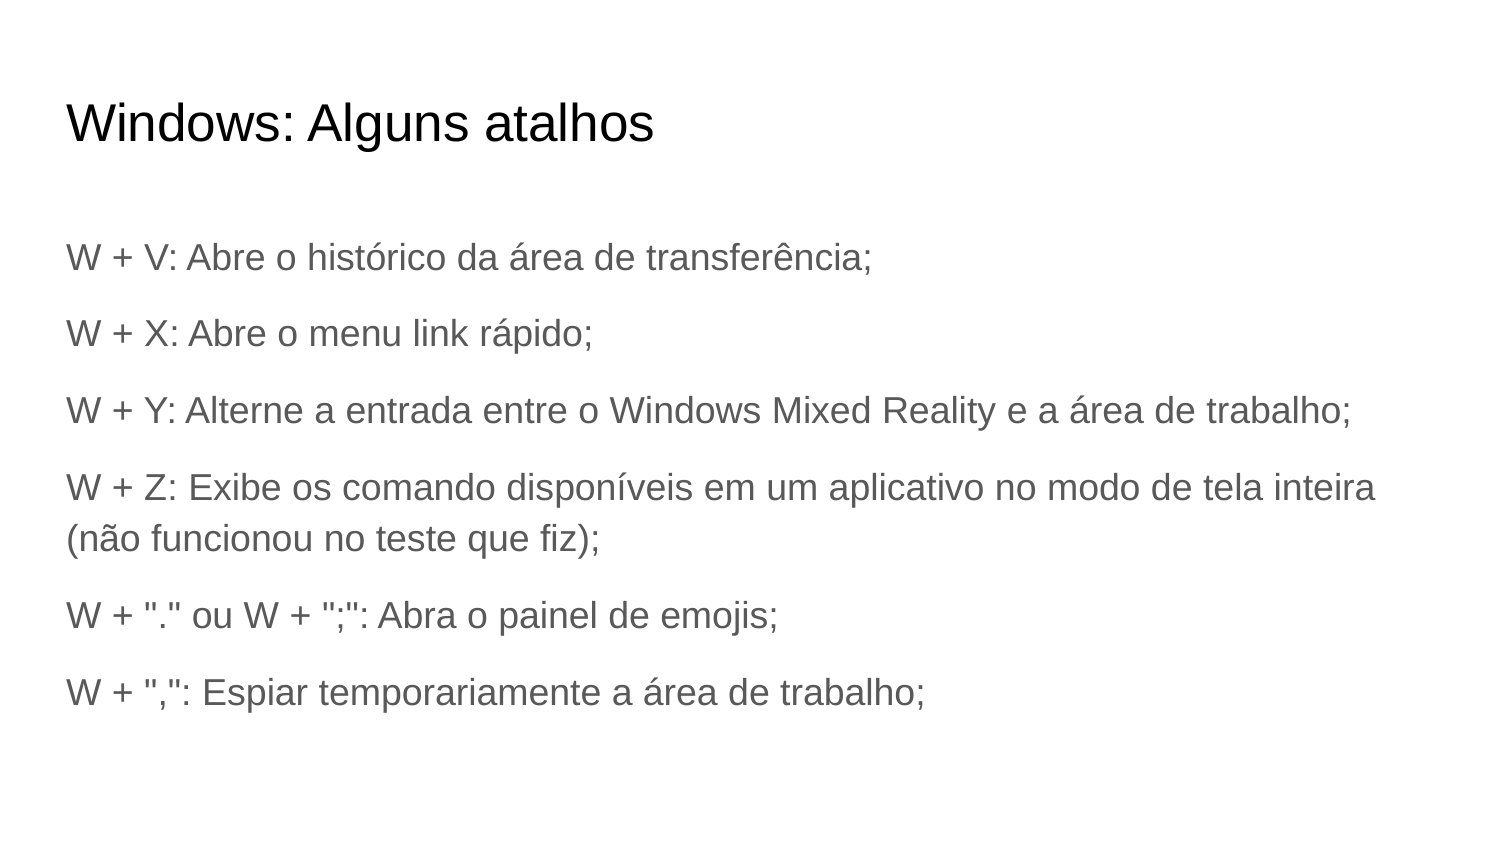

Windows: Alguns atalhos
# W + V: Abre o histórico da área de transferência;
W + X: Abre o menu link rápido;
W + Y: Alterne a entrada entre o Windows Mixed Reality e a área de trabalho;
W + Z: Exibe os comando disponíveis em um aplicativo no modo de tela inteira (não funcionou no teste que fiz);
W + "." ou W + ";": Abra o painel de emojis;
W + ",": Espiar temporariamente a área de trabalho;